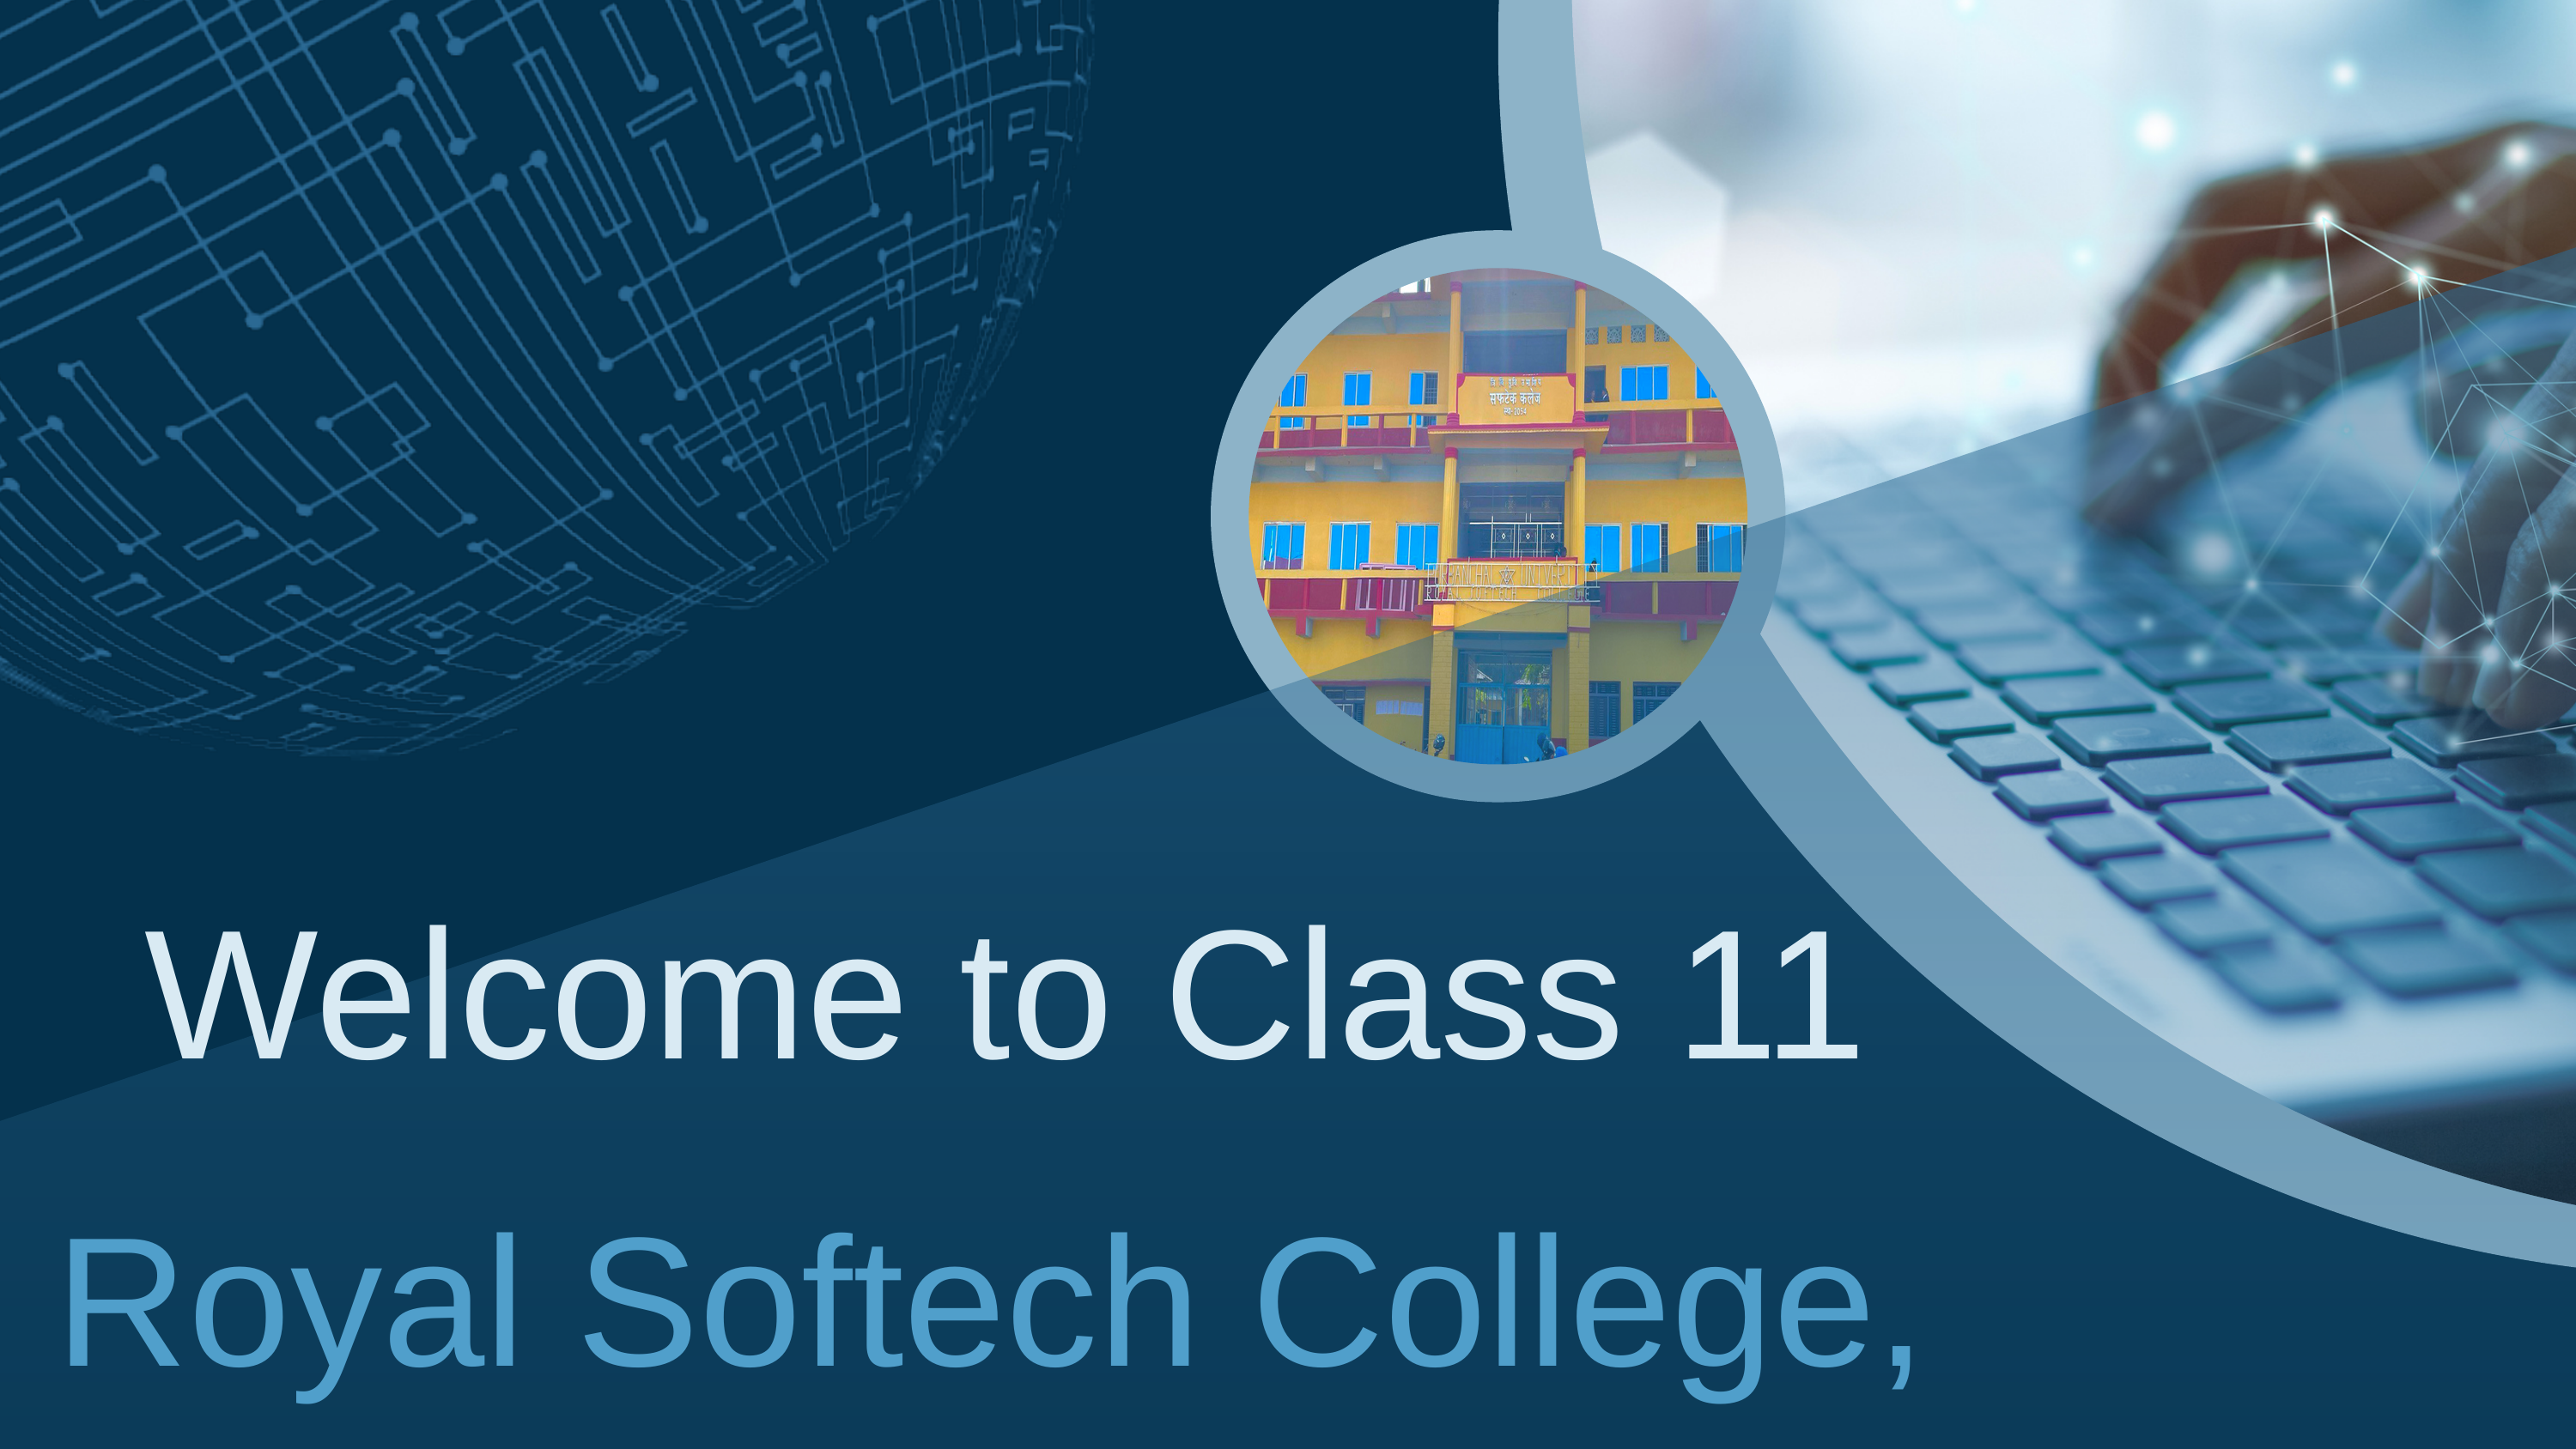

Welcome to Class 11
Royal Softech College, Lahan-3